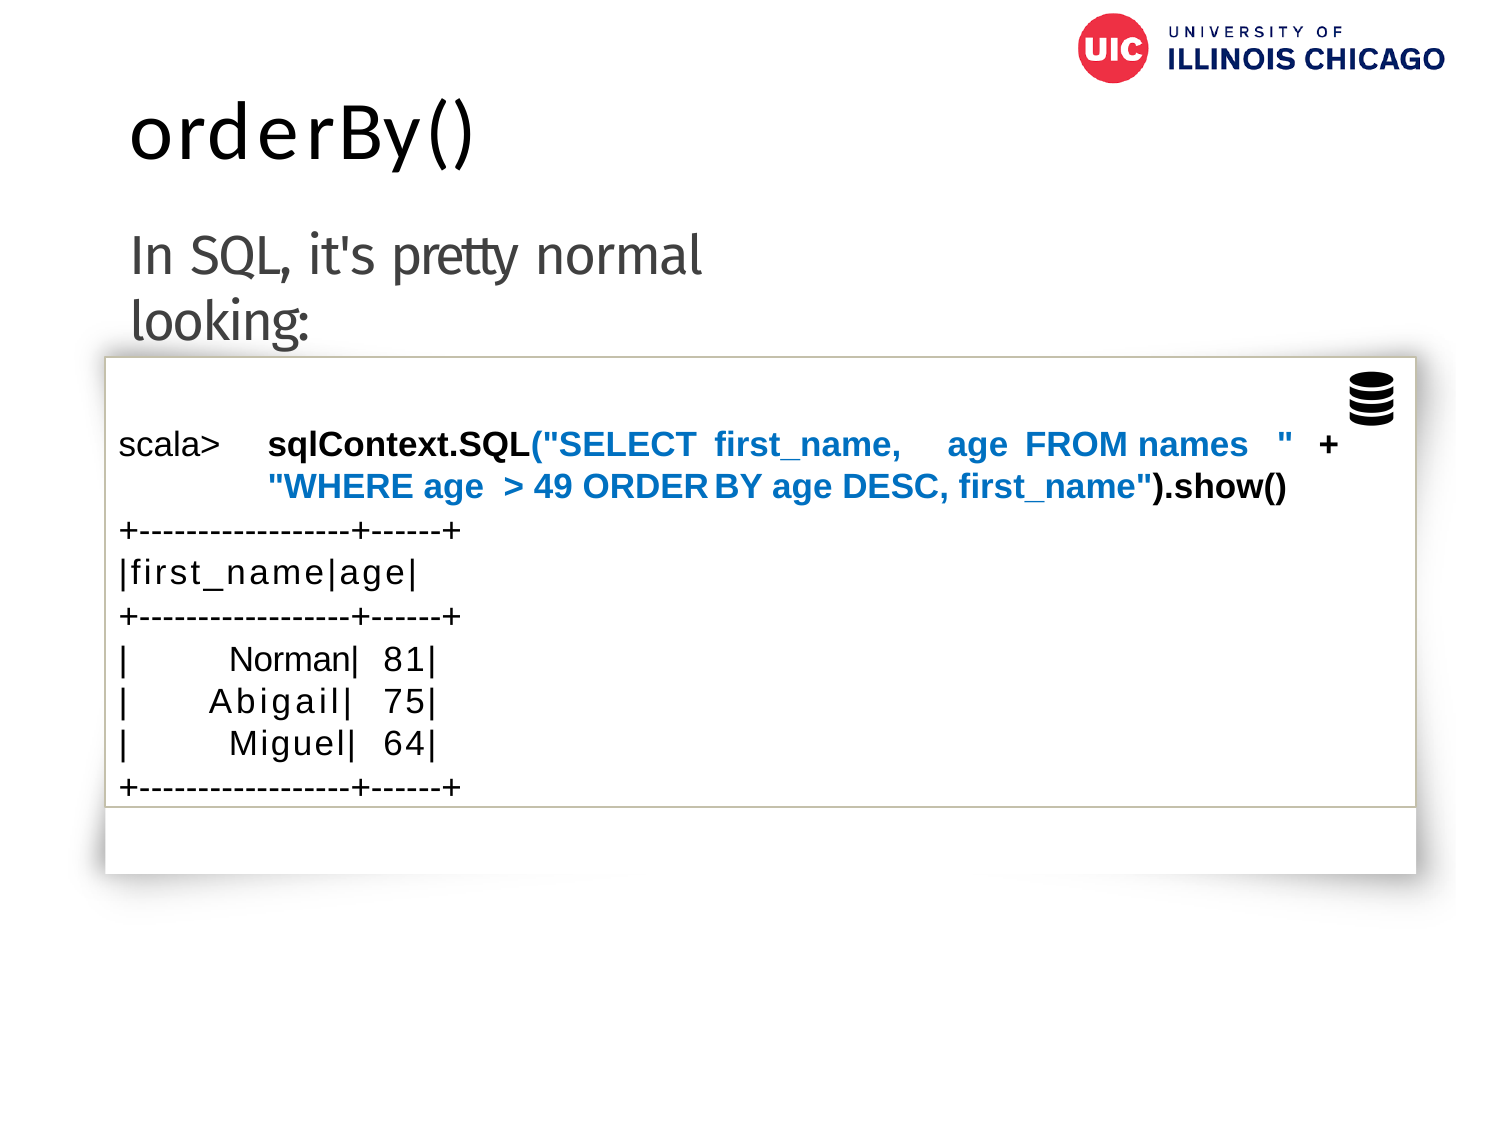

# orderBy()
In SQL, it's pretty normal looking:

scala>	sqlContext.SQL("SELECT	first_name,	age	FROM names	"	+	"WHERE age  > 49 ORDER	BY age DESC, first_name").show()
+-­‐-­‐-­‐-­‐-­‐-­‐-­‐-­‐-­‐+-­‐-­‐-­‐+
|first_name|age|
+-­‐-­‐-­‐-­‐-­‐-­‐-­‐-­‐-­‐+-­‐-­‐-­‐+
|	Norman|	81|
|	Abigail|	75|
|	Miguel|	64|
+-­‐-­‐-­‐-­‐-­‐-­‐-­‐-­‐-­‐+-­‐-­‐-­‐+

72